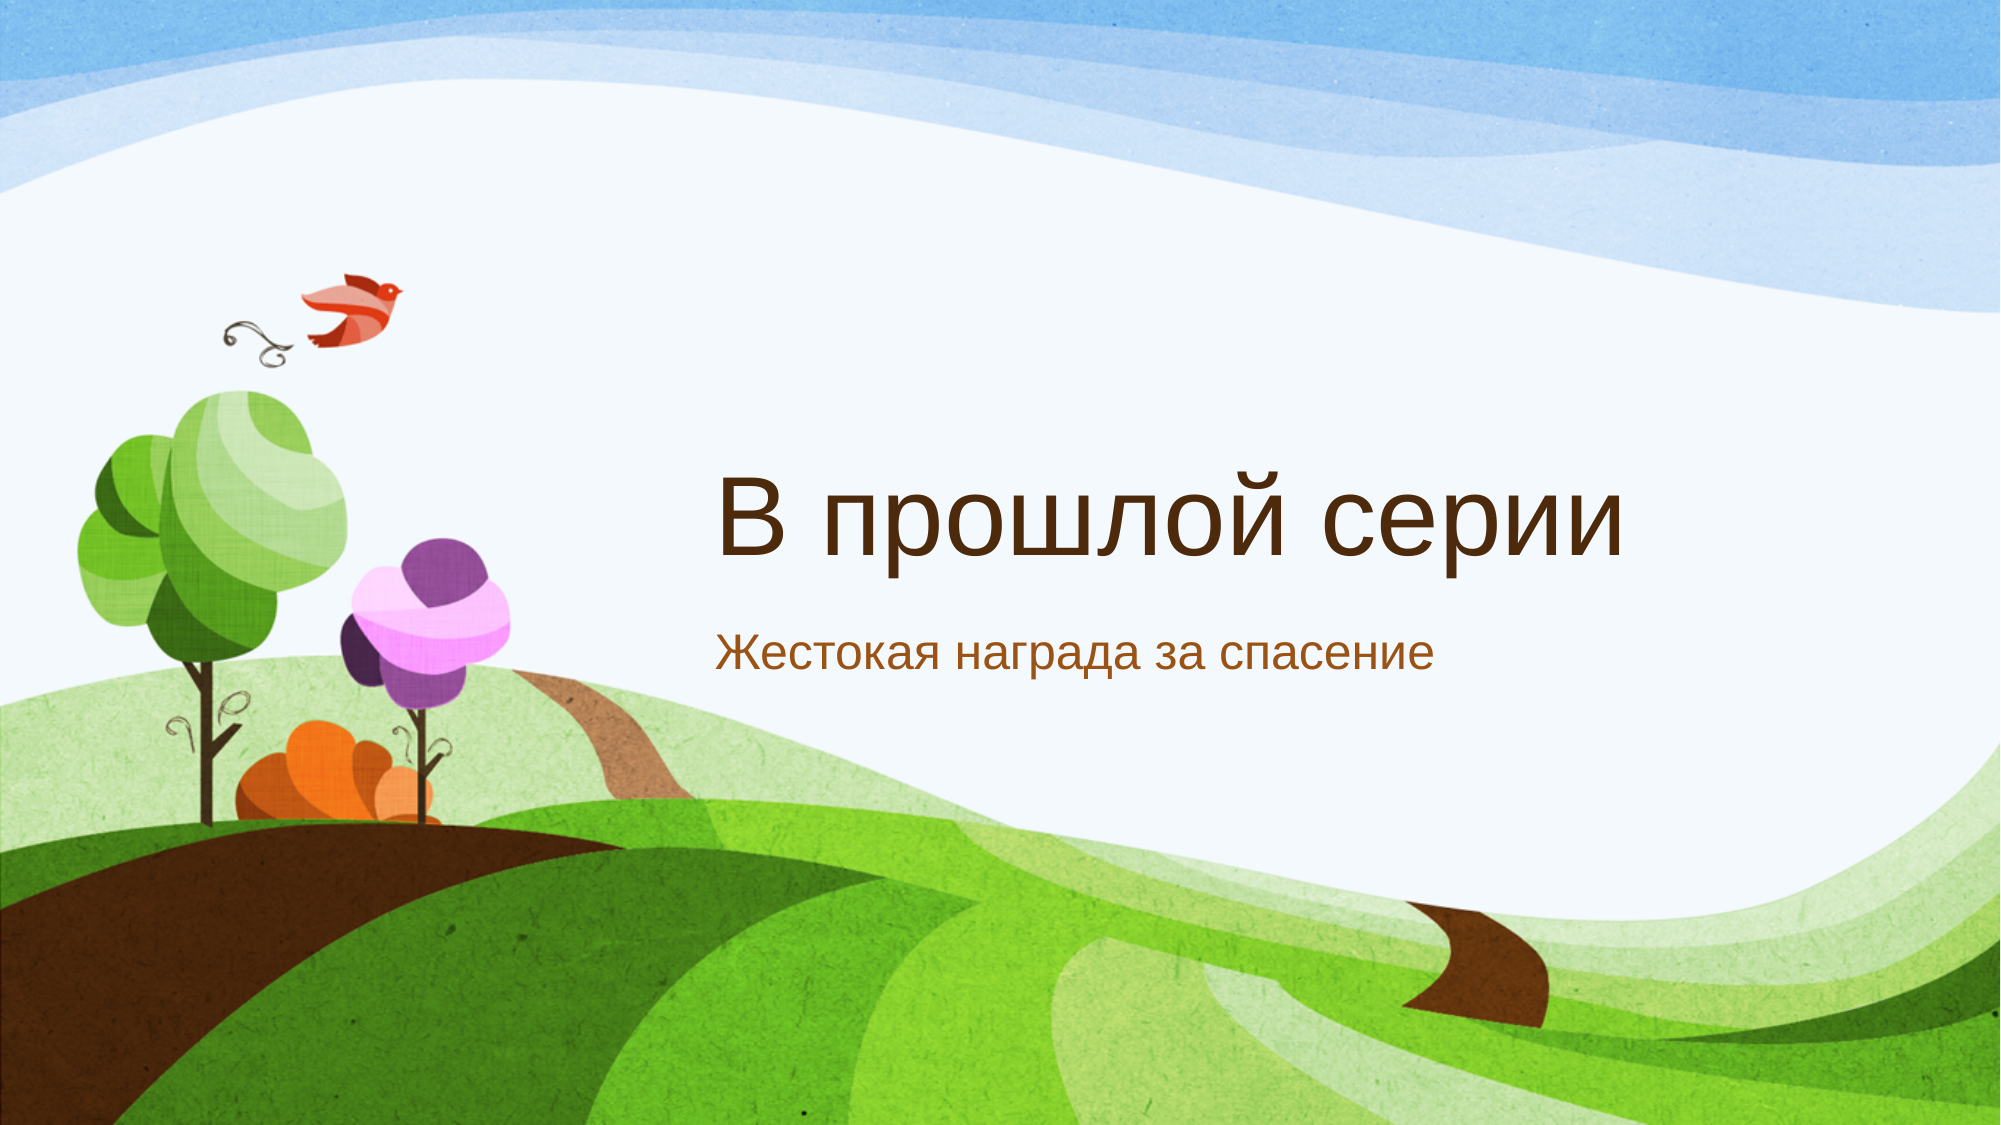

# В прошлой серии
Жестокая награда за спасение